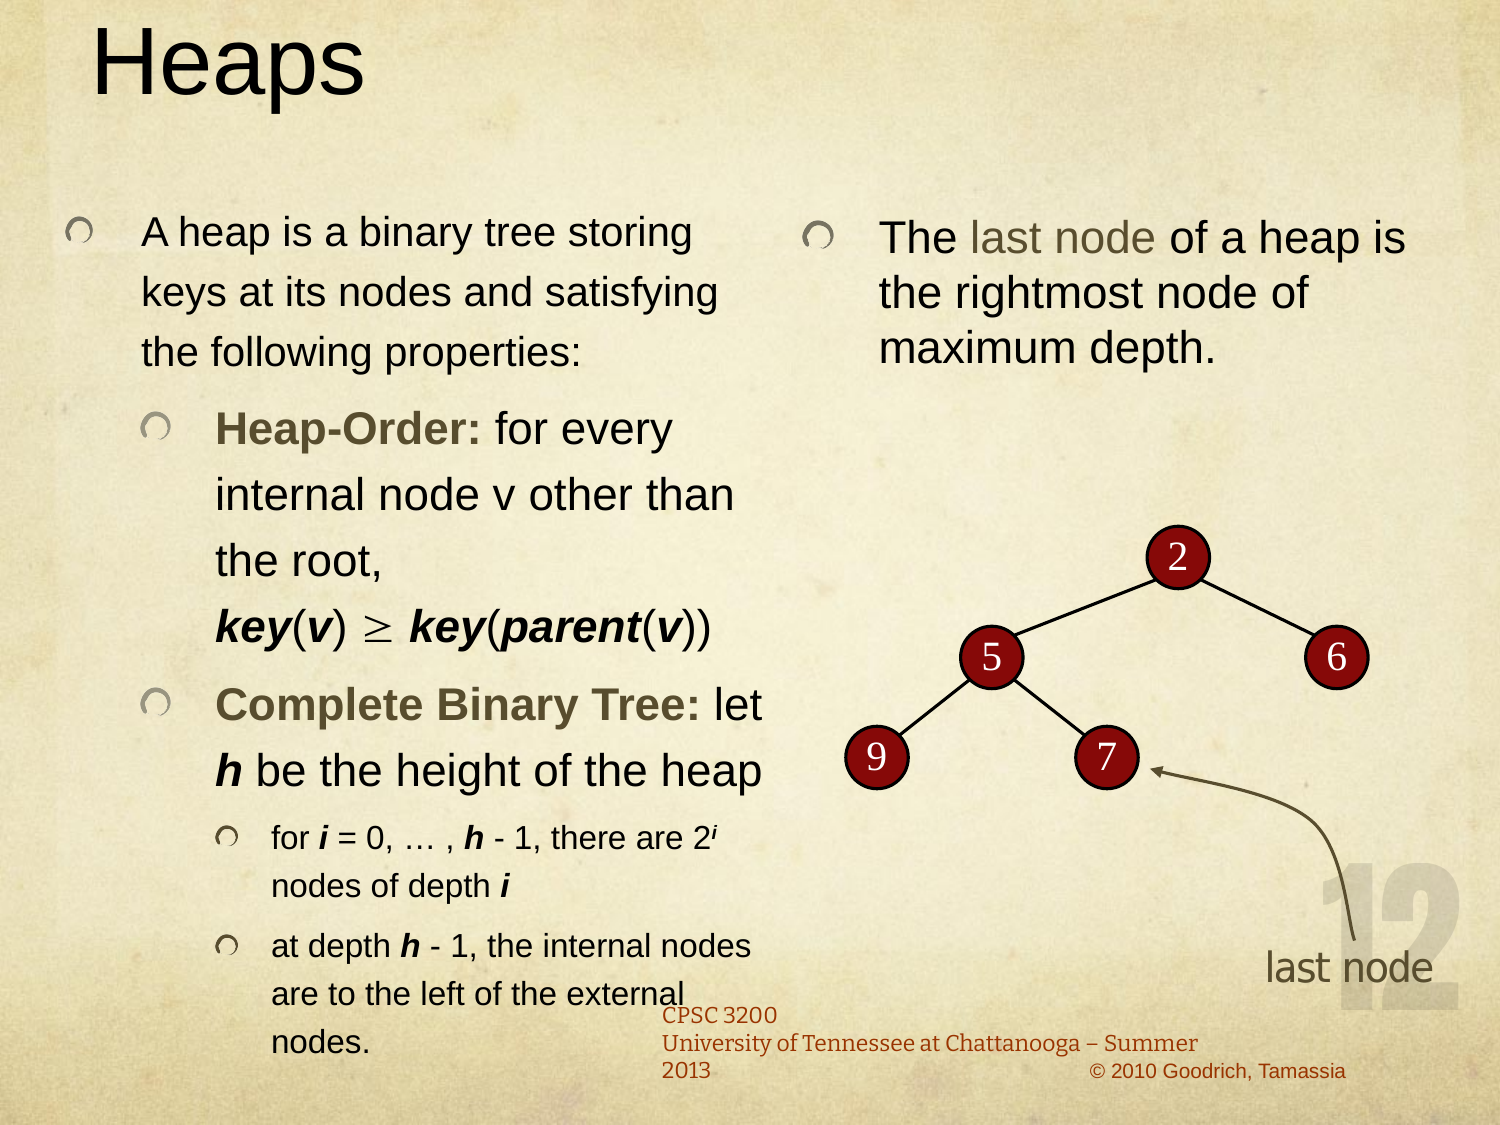

# Heaps
A heap is a binary tree storing keys at its nodes and satisfying the following properties:
Heap-Order: for every internal node v other than the root,
key(v) ≥ key(parent(v))
Complete Binary Tree: let h be the height of the heap
for i = 0, … , h - 1, there are 2i nodes of depth i
at depth h - 1, the internal nodes are to the left of the external nodes.
The last node of a heap is the rightmost node of maximum depth.
2
5
6
9
7

12
last node
CPSC 3200
University of Tennessee at Chattanooga – Summer 2013

© 2010 Goodrich, Tamassia